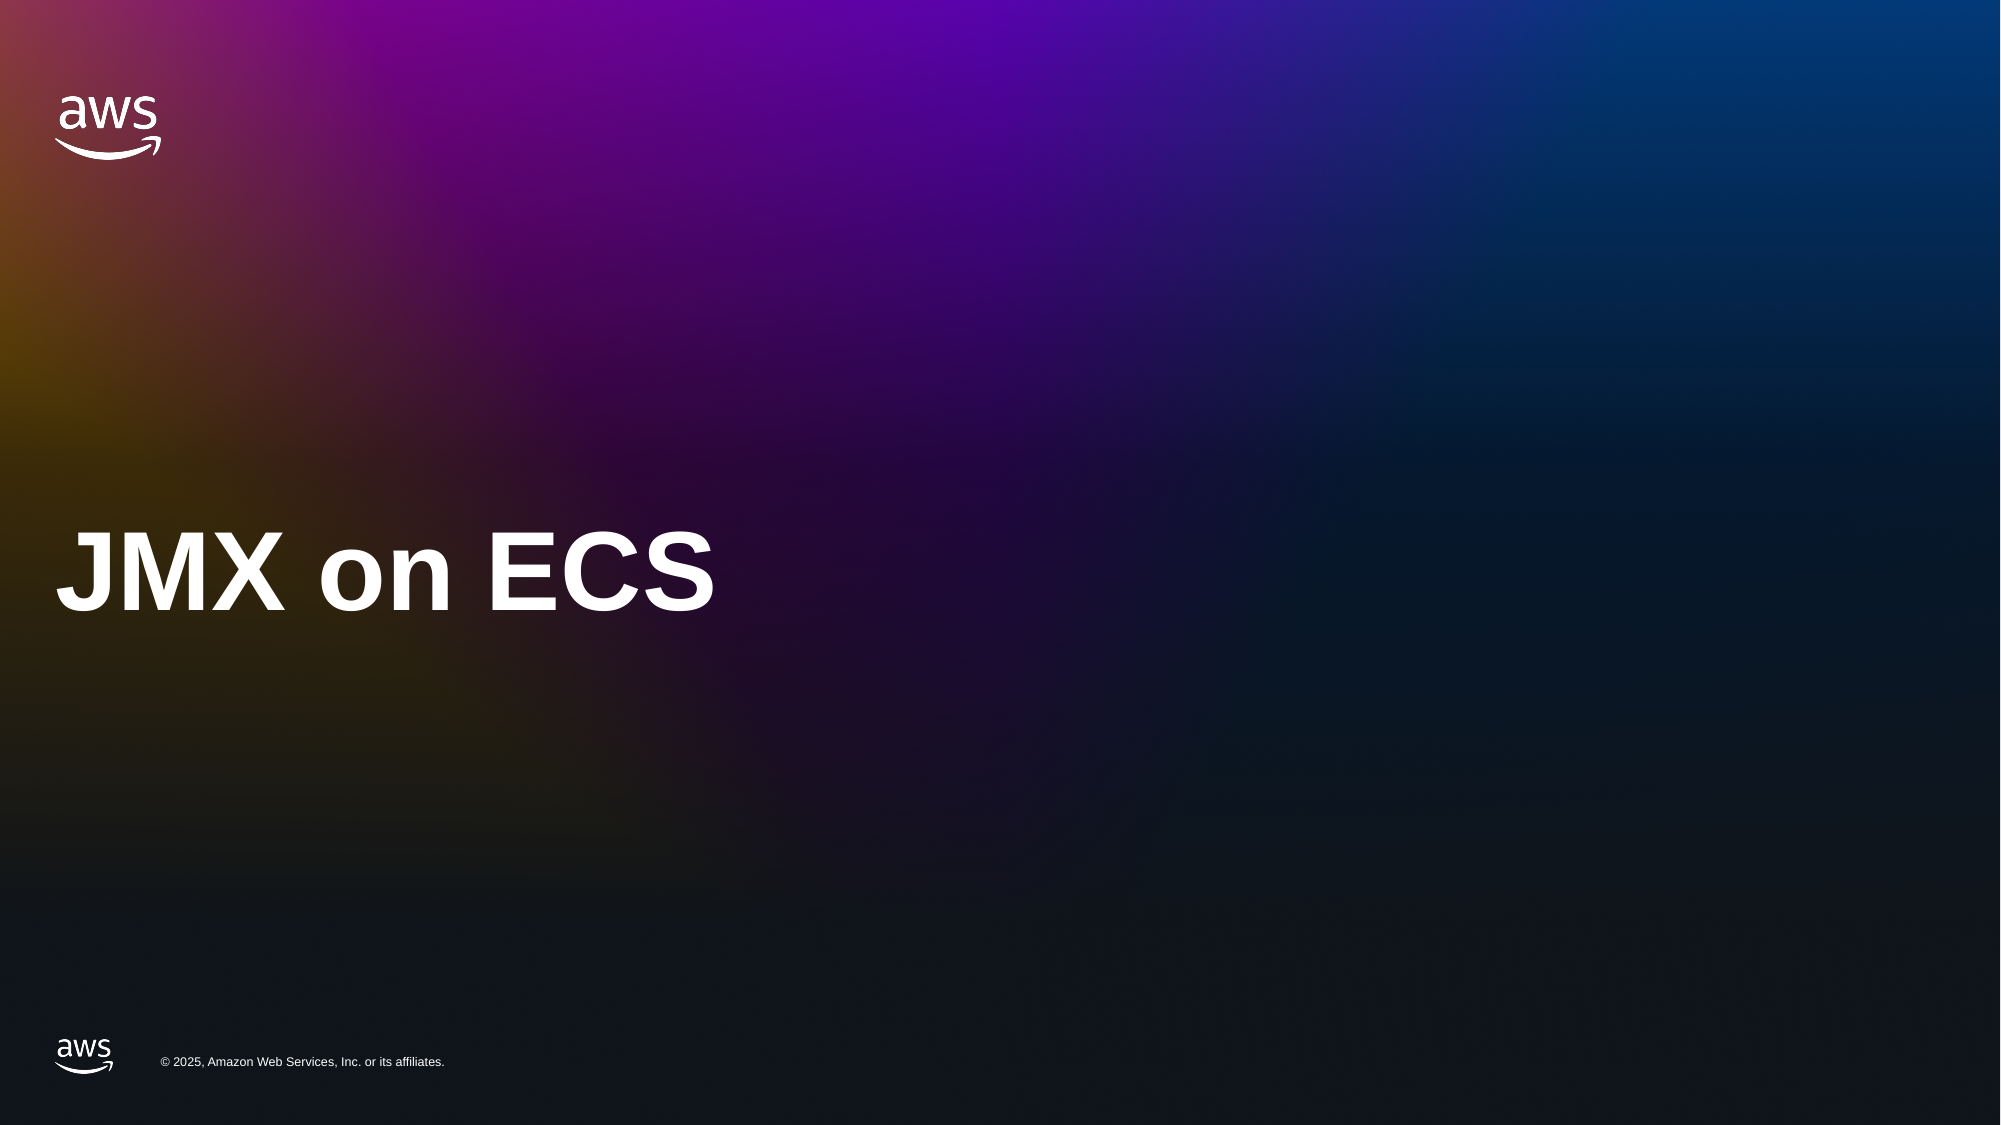

# JMX on ECS
© 2025, Amazon Web Services, Inc. or its affiliates.